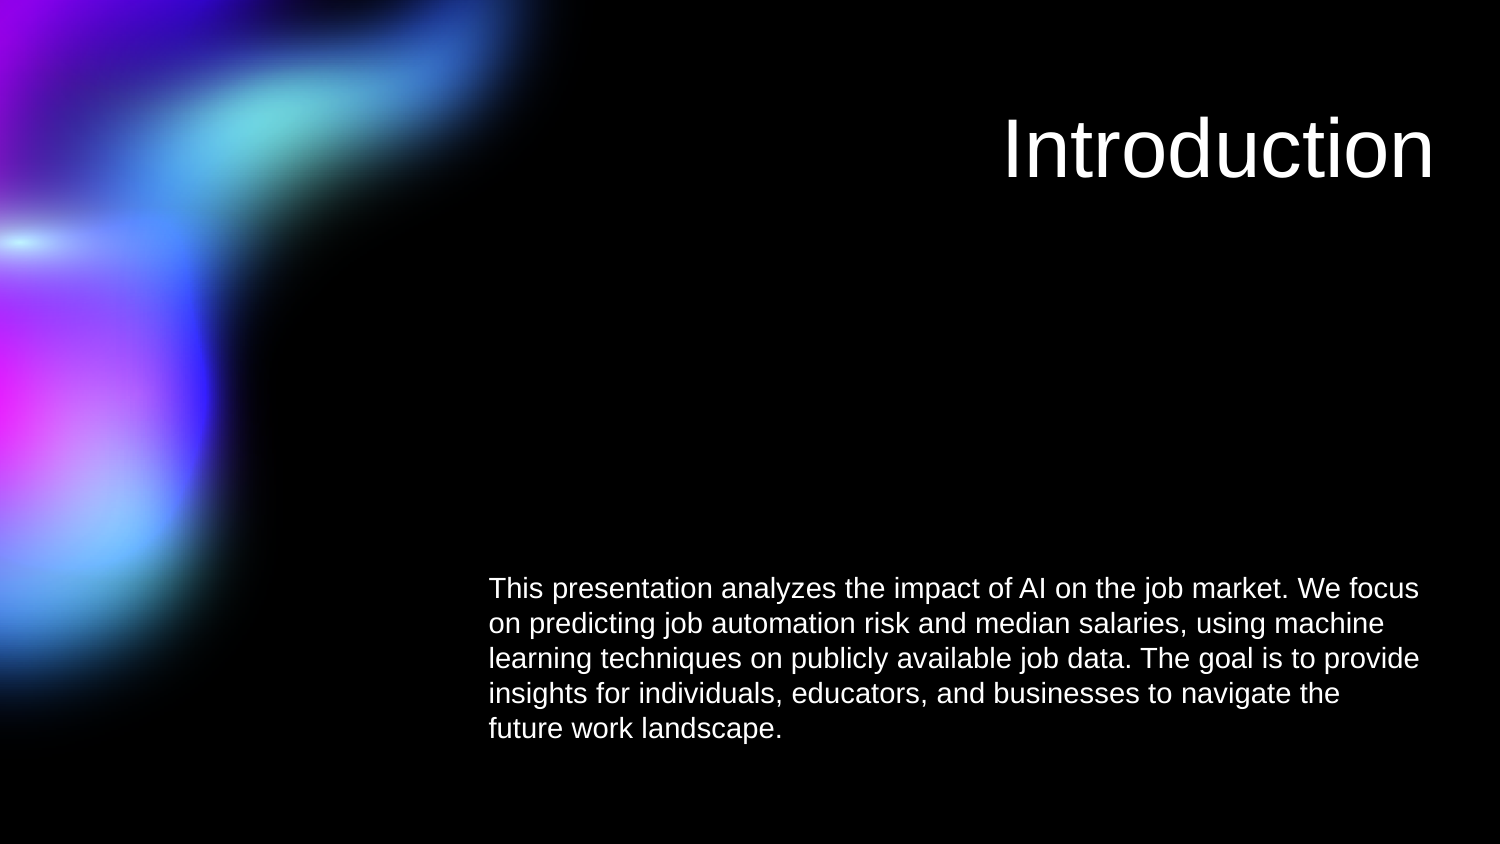

# Introduction
This presentation analyzes the impact of AI on the job market. We focus on predicting job automation risk and median salaries, using machine learning techniques on publicly available job data. The goal is to provide insights for individuals, educators, and businesses to navigate the future work landscape.